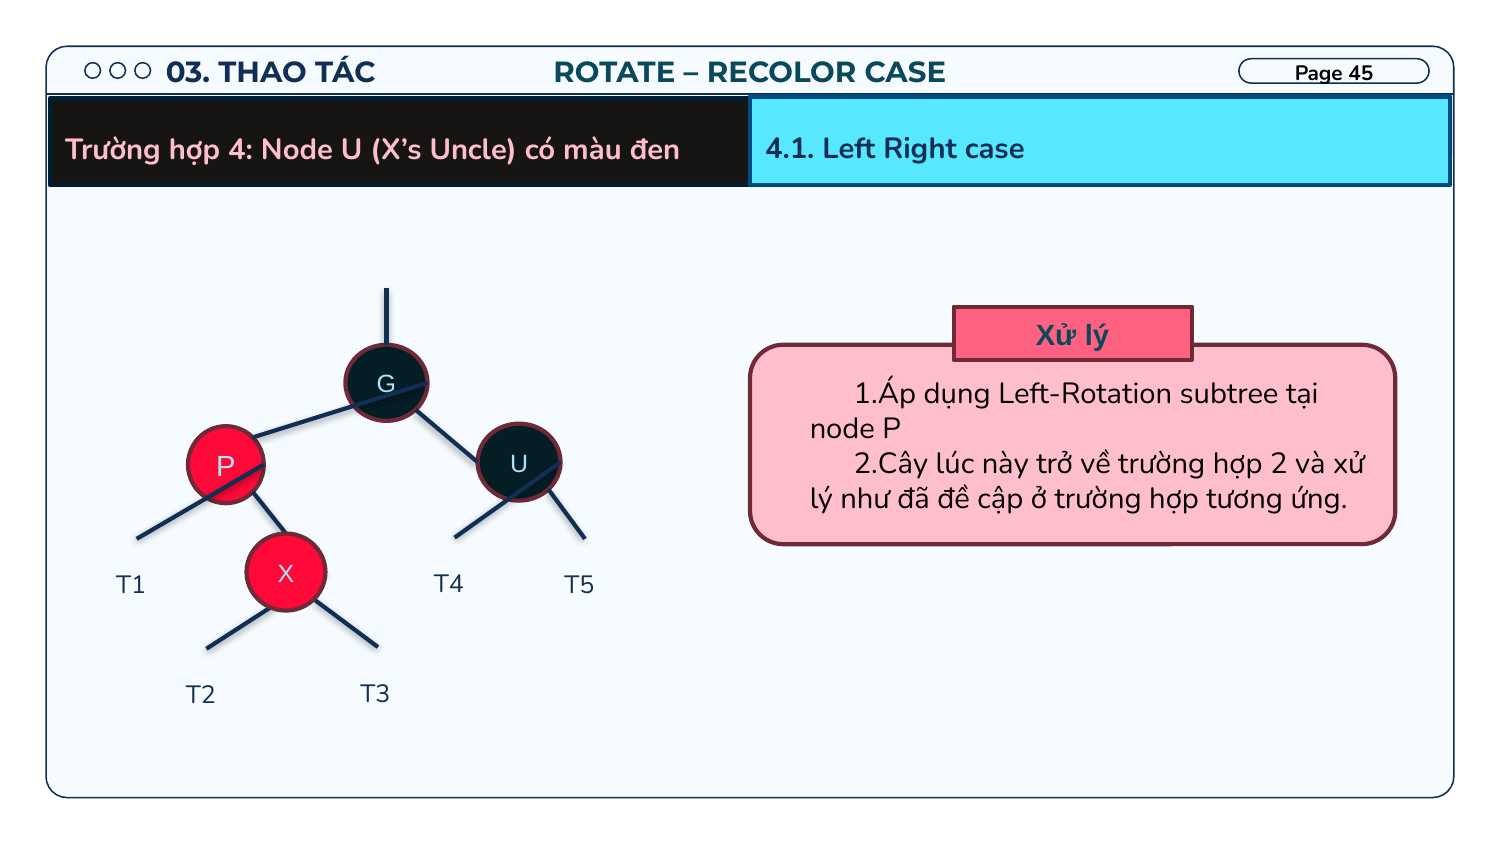

03. THAO TÁC
ROTATE – RECOLOR CASE
Page 45
4.1. Left Right case
Trường hợp 4: Node U (X’s Uncle) có màu đen
Xử lý
Áp dụng Left-Rotation subtree tại node P
Cây lúc này trở về trường hợp 2 và xử lý như đã đề cập ở trường hợp tương ứng.
G
U
P
X
T4
T1
T5
T3
T2